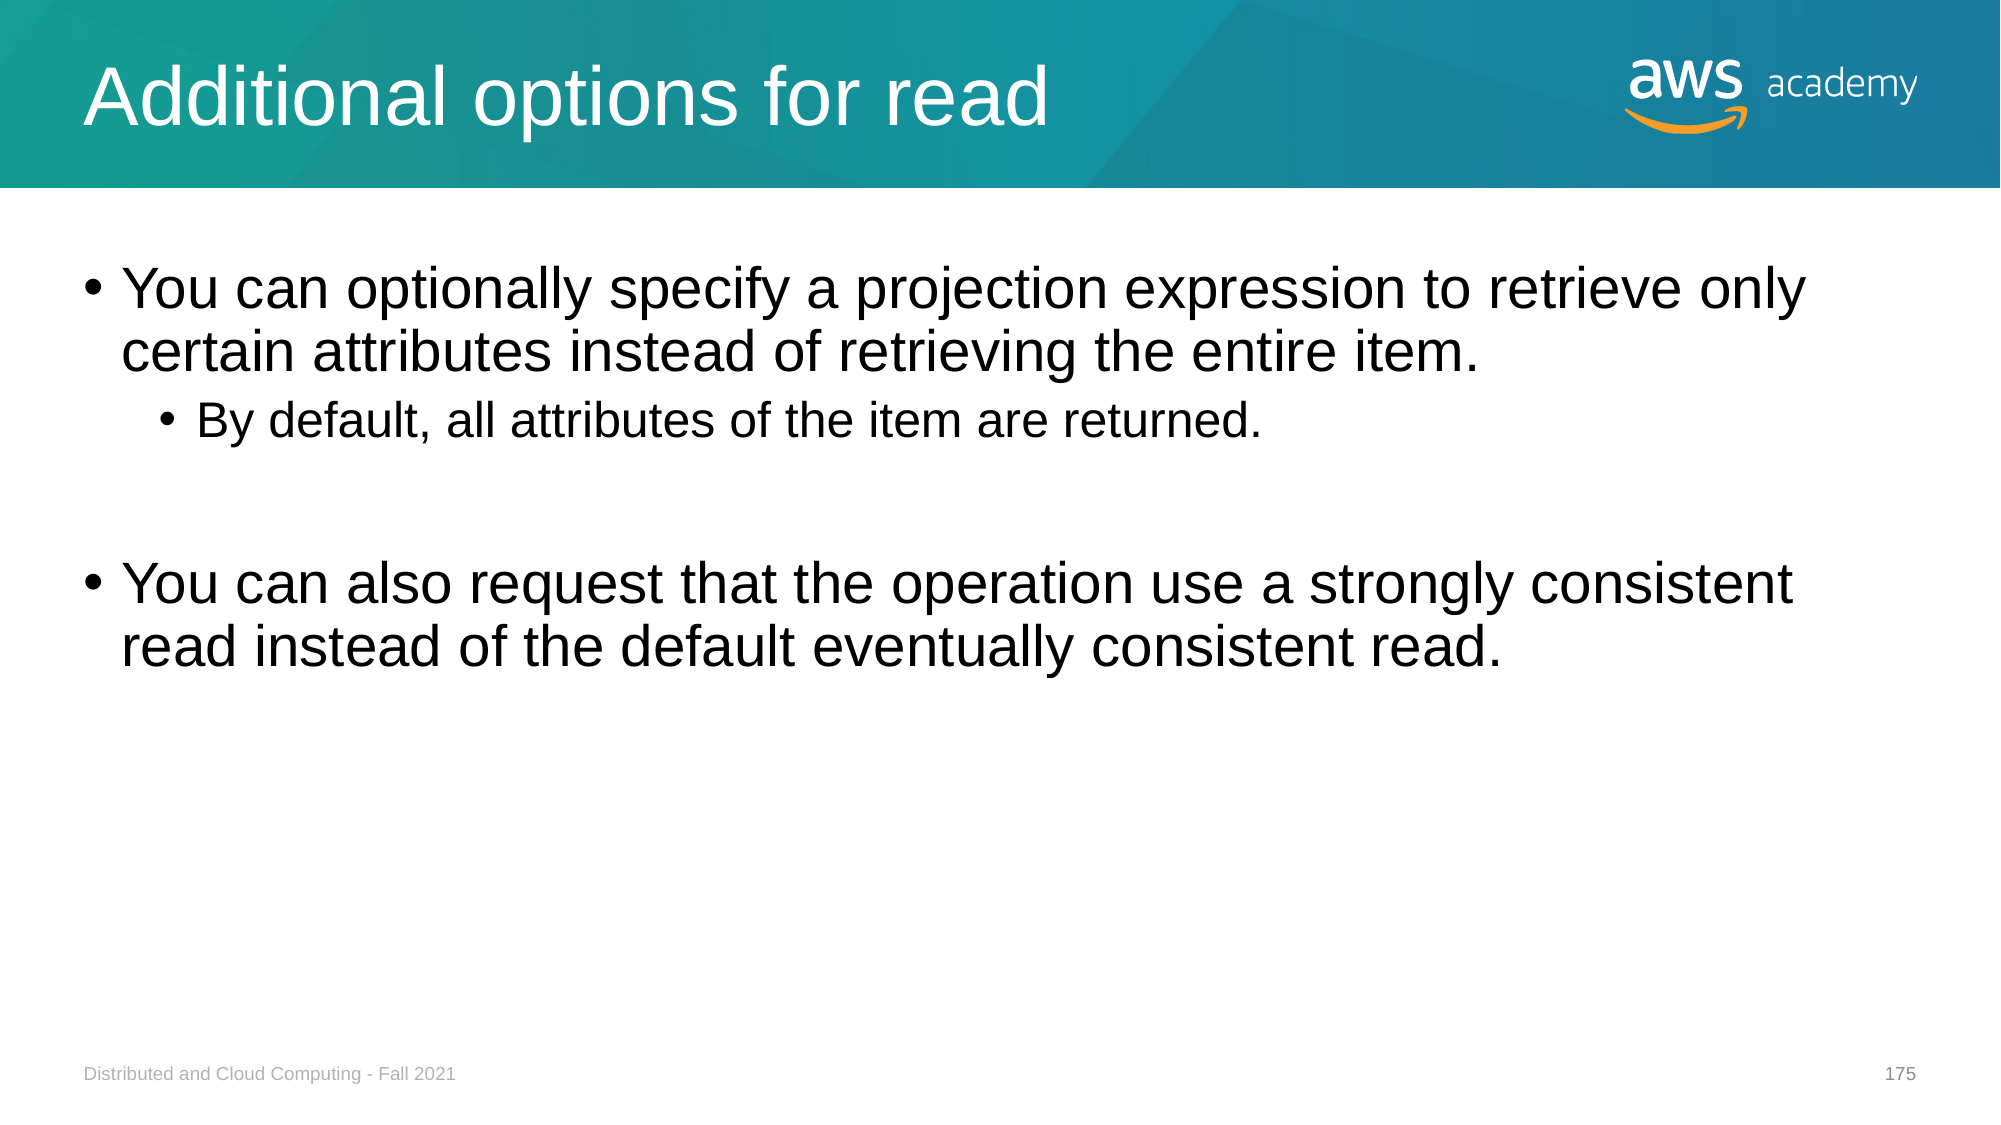

# Additional options for read
You can optionally specify a projection expression to retrieve only certain attributes instead of retrieving the entire item.
By default, all attributes of the item are returned.

You can also request that the operation use a strongly consistent read instead of the default eventually consistent read.

Distributed and Cloud Computing - Fall 2021
175